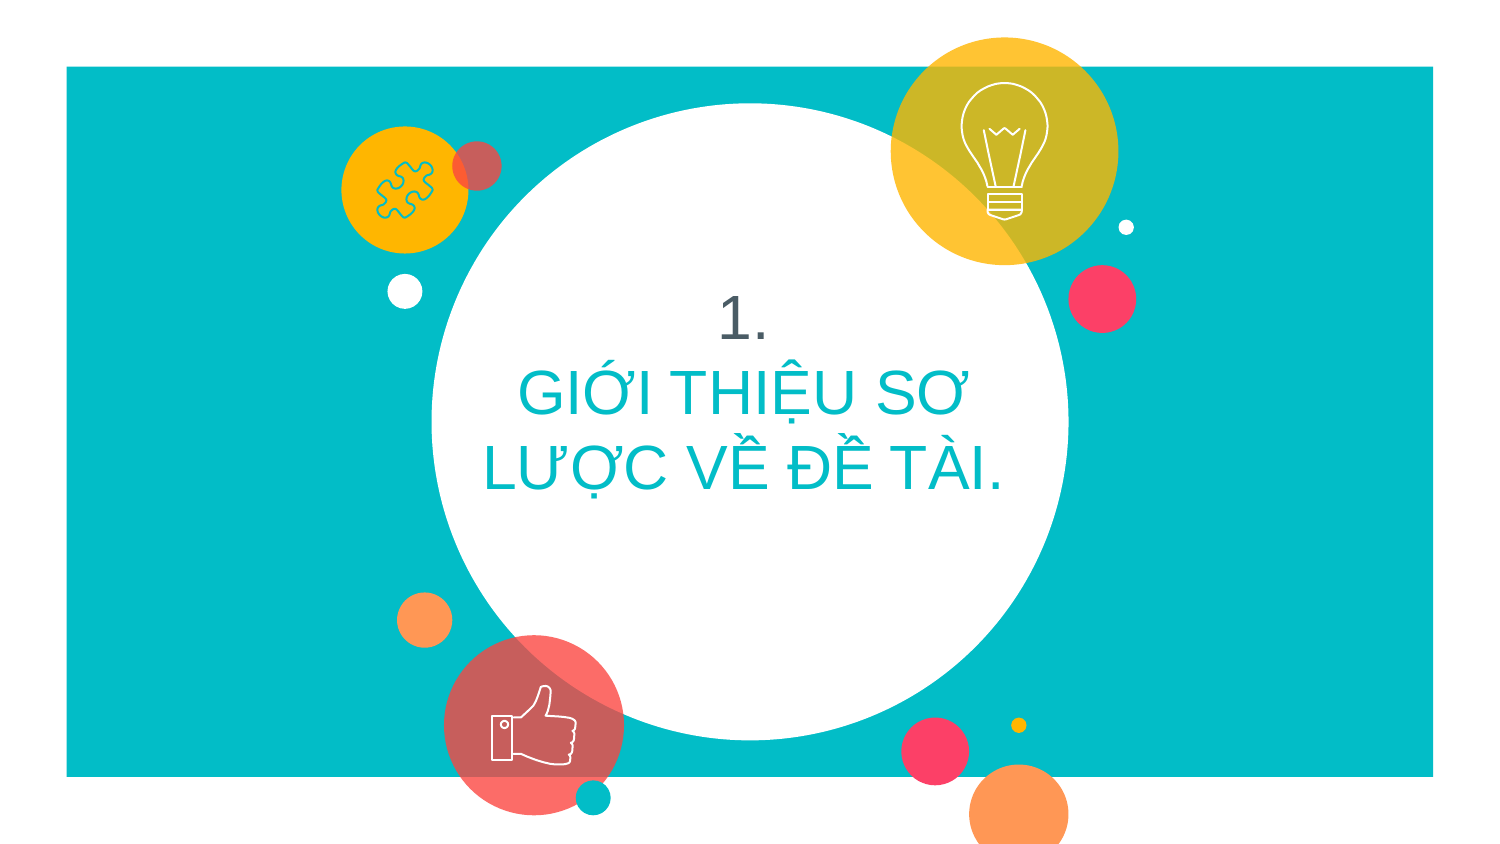

# 1.
GIỚI THIỆU SƠ LƯỢC VỀ ĐỀ TÀI.